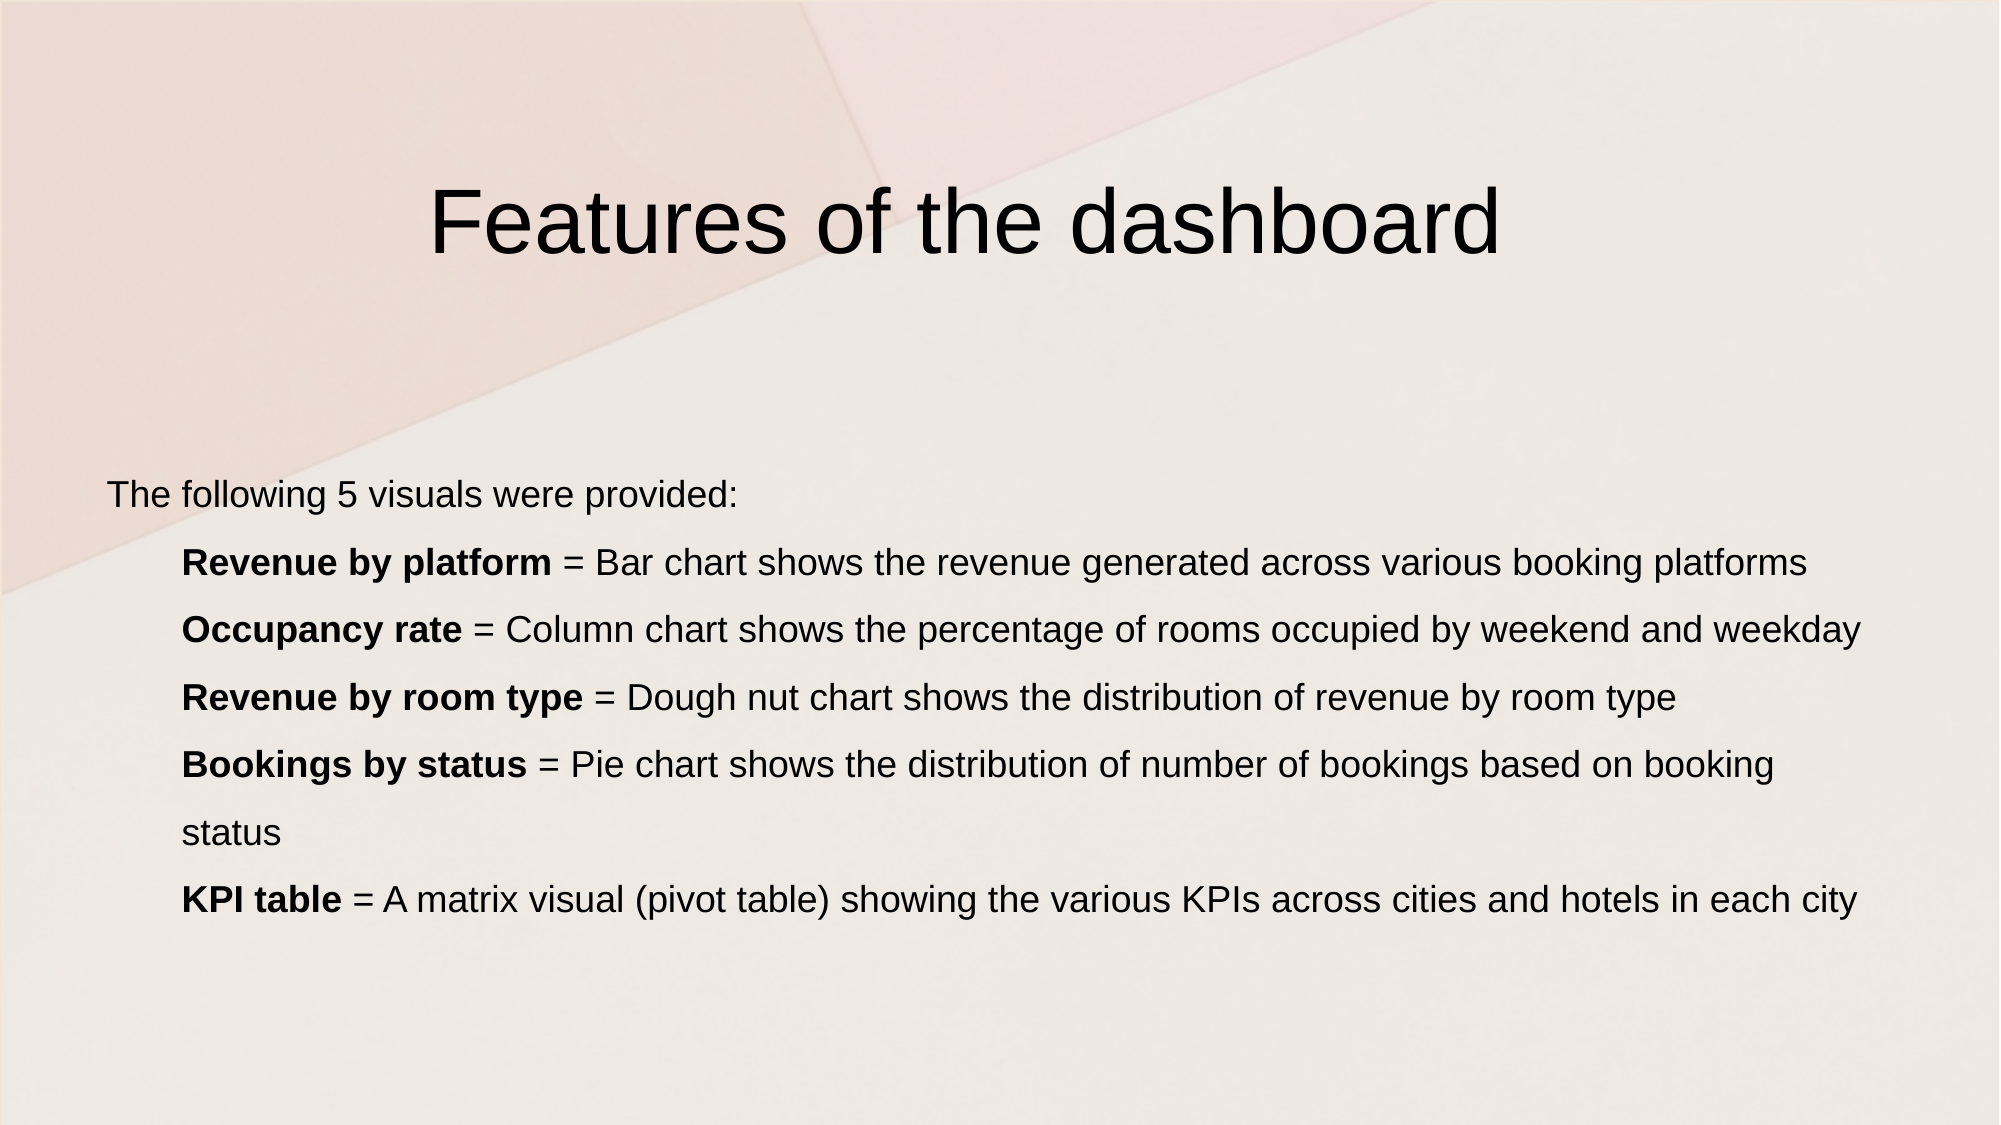

Features of the dashboard

The following 5 visuals were provided:
Revenue by platform = Bar chart shows the revenue generated across various booking platforms
Occupancy rate = Column chart shows the percentage of rooms occupied by weekend and weekday
Revenue by room type = Dough nut chart shows the distribution of revenue by room type
Bookings by status = Pie chart shows the distribution of number of bookings based on booking status
KPI table = A matrix visual (pivot table) showing the various KPIs across cities and hotels in each city